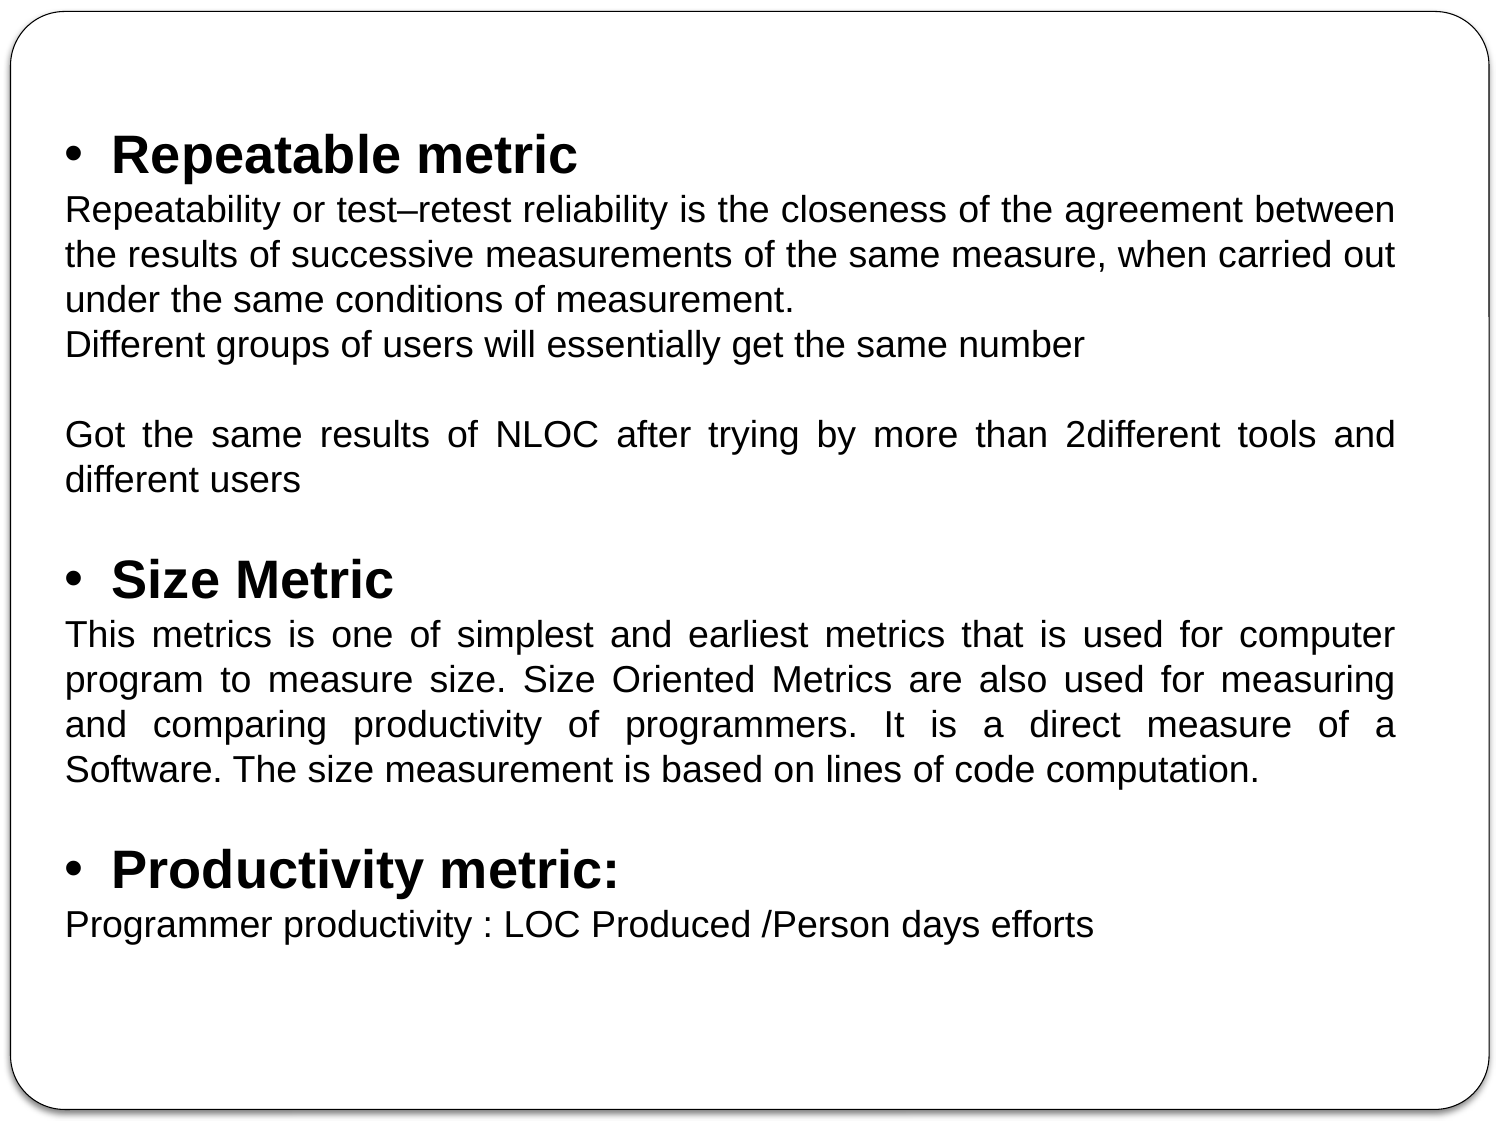

Repeatable metric
Repeatability or test–retest reliability is the closeness of the agreement between the results of successive measurements of the same measure, when carried out under the same conditions of measurement.
Different groups of users will essentially get the same number

Got the same results of NLOC after trying by more than 2different tools and different users

Size Metric
This metrics is one of simplest and earliest metrics that is used for computer program to measure size. Size Oriented Metrics are also used for measuring and comparing productivity of programmers. It is a direct measure of a Software. The size measurement is based on lines of code computation.

Productivity metric:
Programmer productivity : LOC Produced /Person days efforts